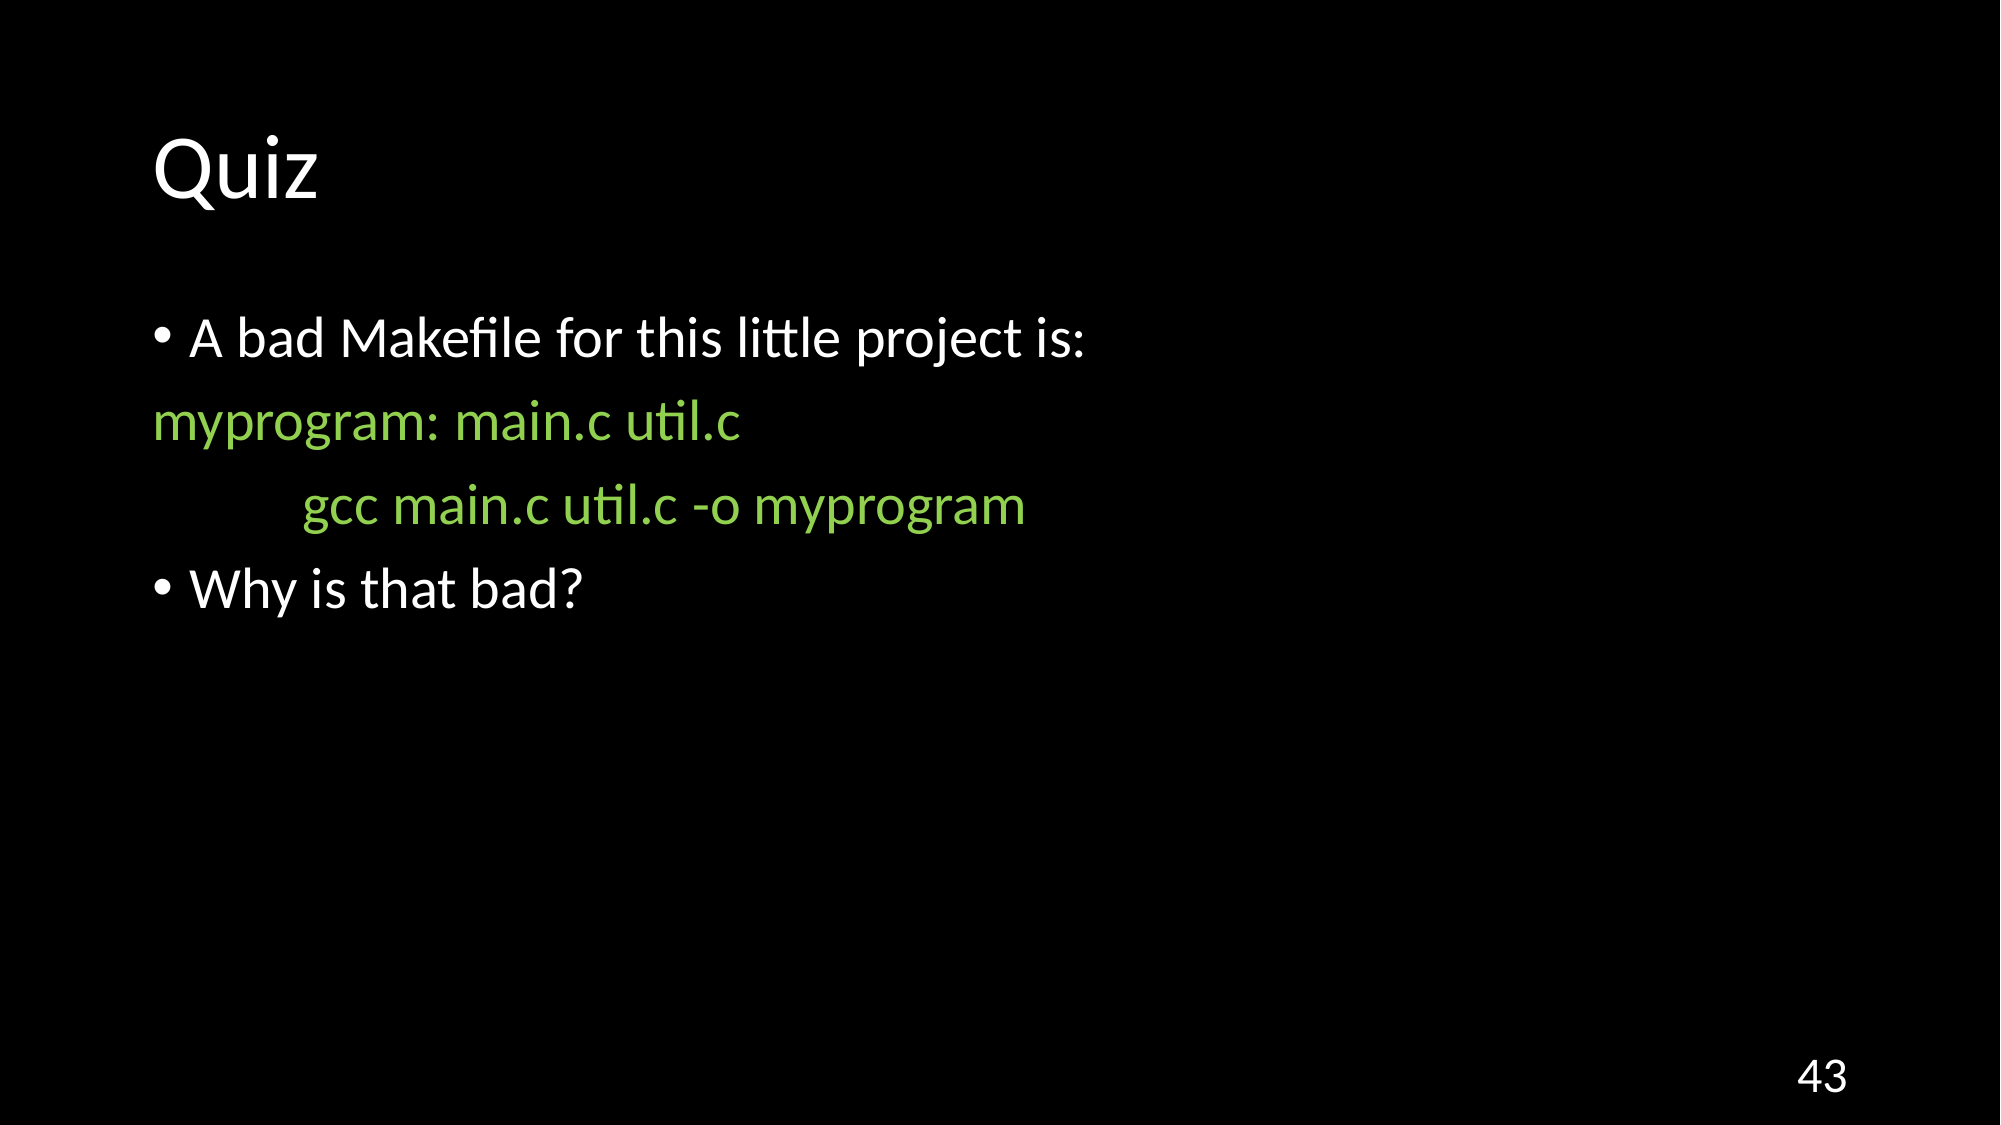

# Quiz
A bad Makefile for this little project is:
myprogram: main.c util.c
	gcc main.c util.c -o myprogram
Why is that bad?
43